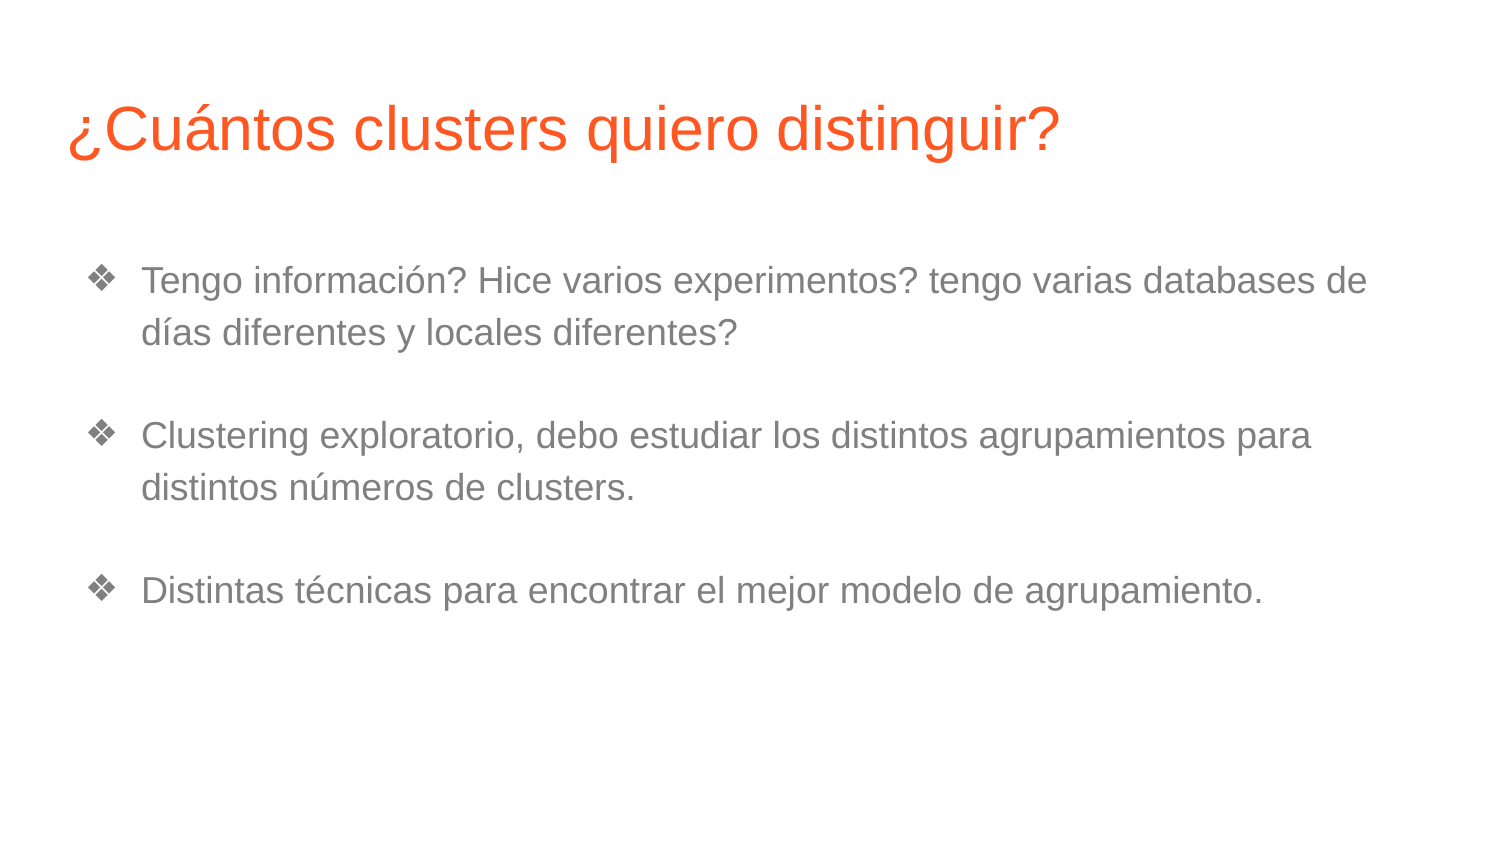

¿Cuántos clusters quiero distinguir?

Tengo información? Hice varios experimentos? tengo varias databases de días diferentes y locales diferentes?

Clustering exploratorio, debo estudiar los distintos agrupamientos para distintos números de clusters.

Distintas técnicas para encontrar el mejor modelo de agrupamiento.